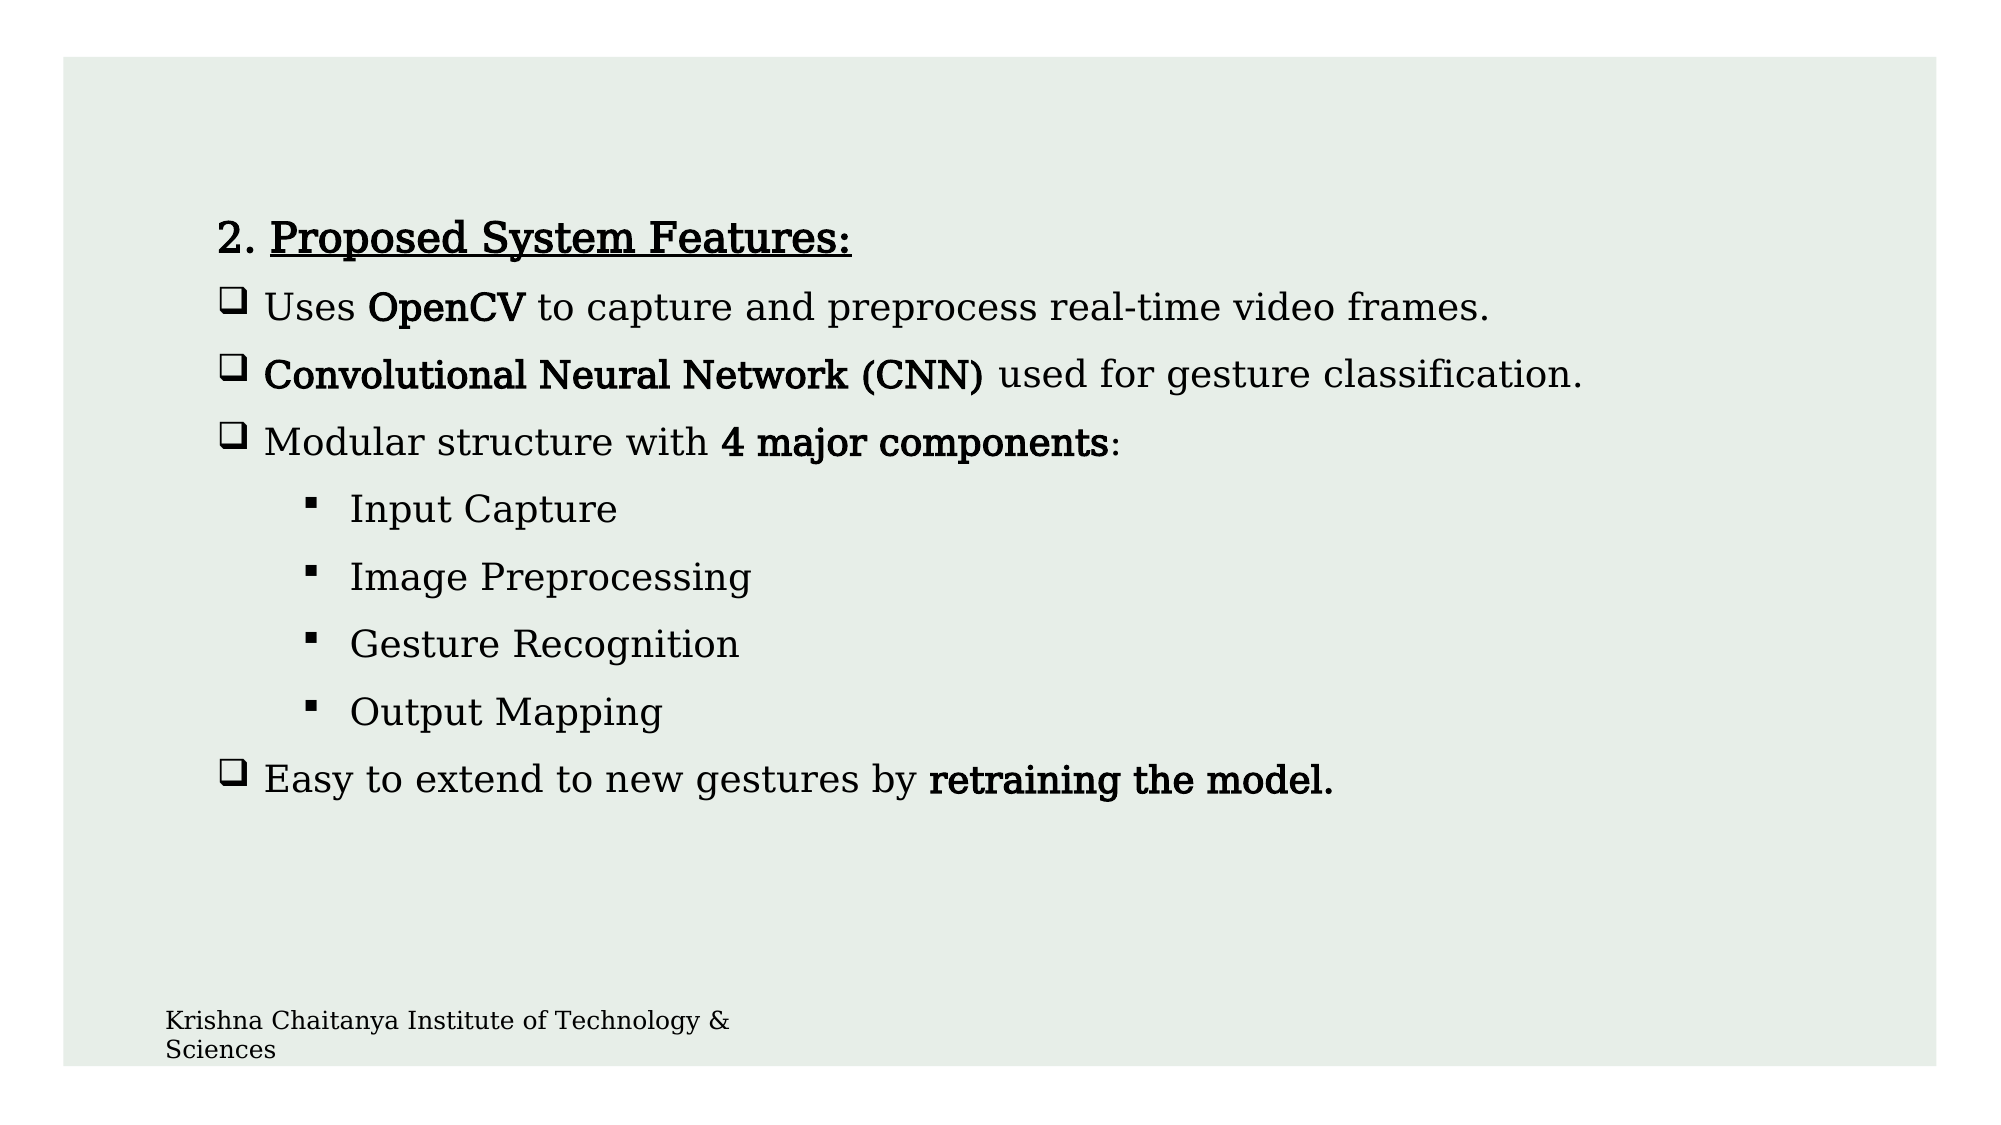

2. Proposed System Features:
Uses OpenCV to capture and preprocess real-time video frames.
Convolutional Neural Network (CNN) used for gesture classification.
Modular structure with 4 major components:
Input Capture
Image Preprocessing
Gesture Recognition
Output Mapping
Easy to extend to new gestures by retraining the model.

Krishna Chaitanya Institute of Technology & Sciences